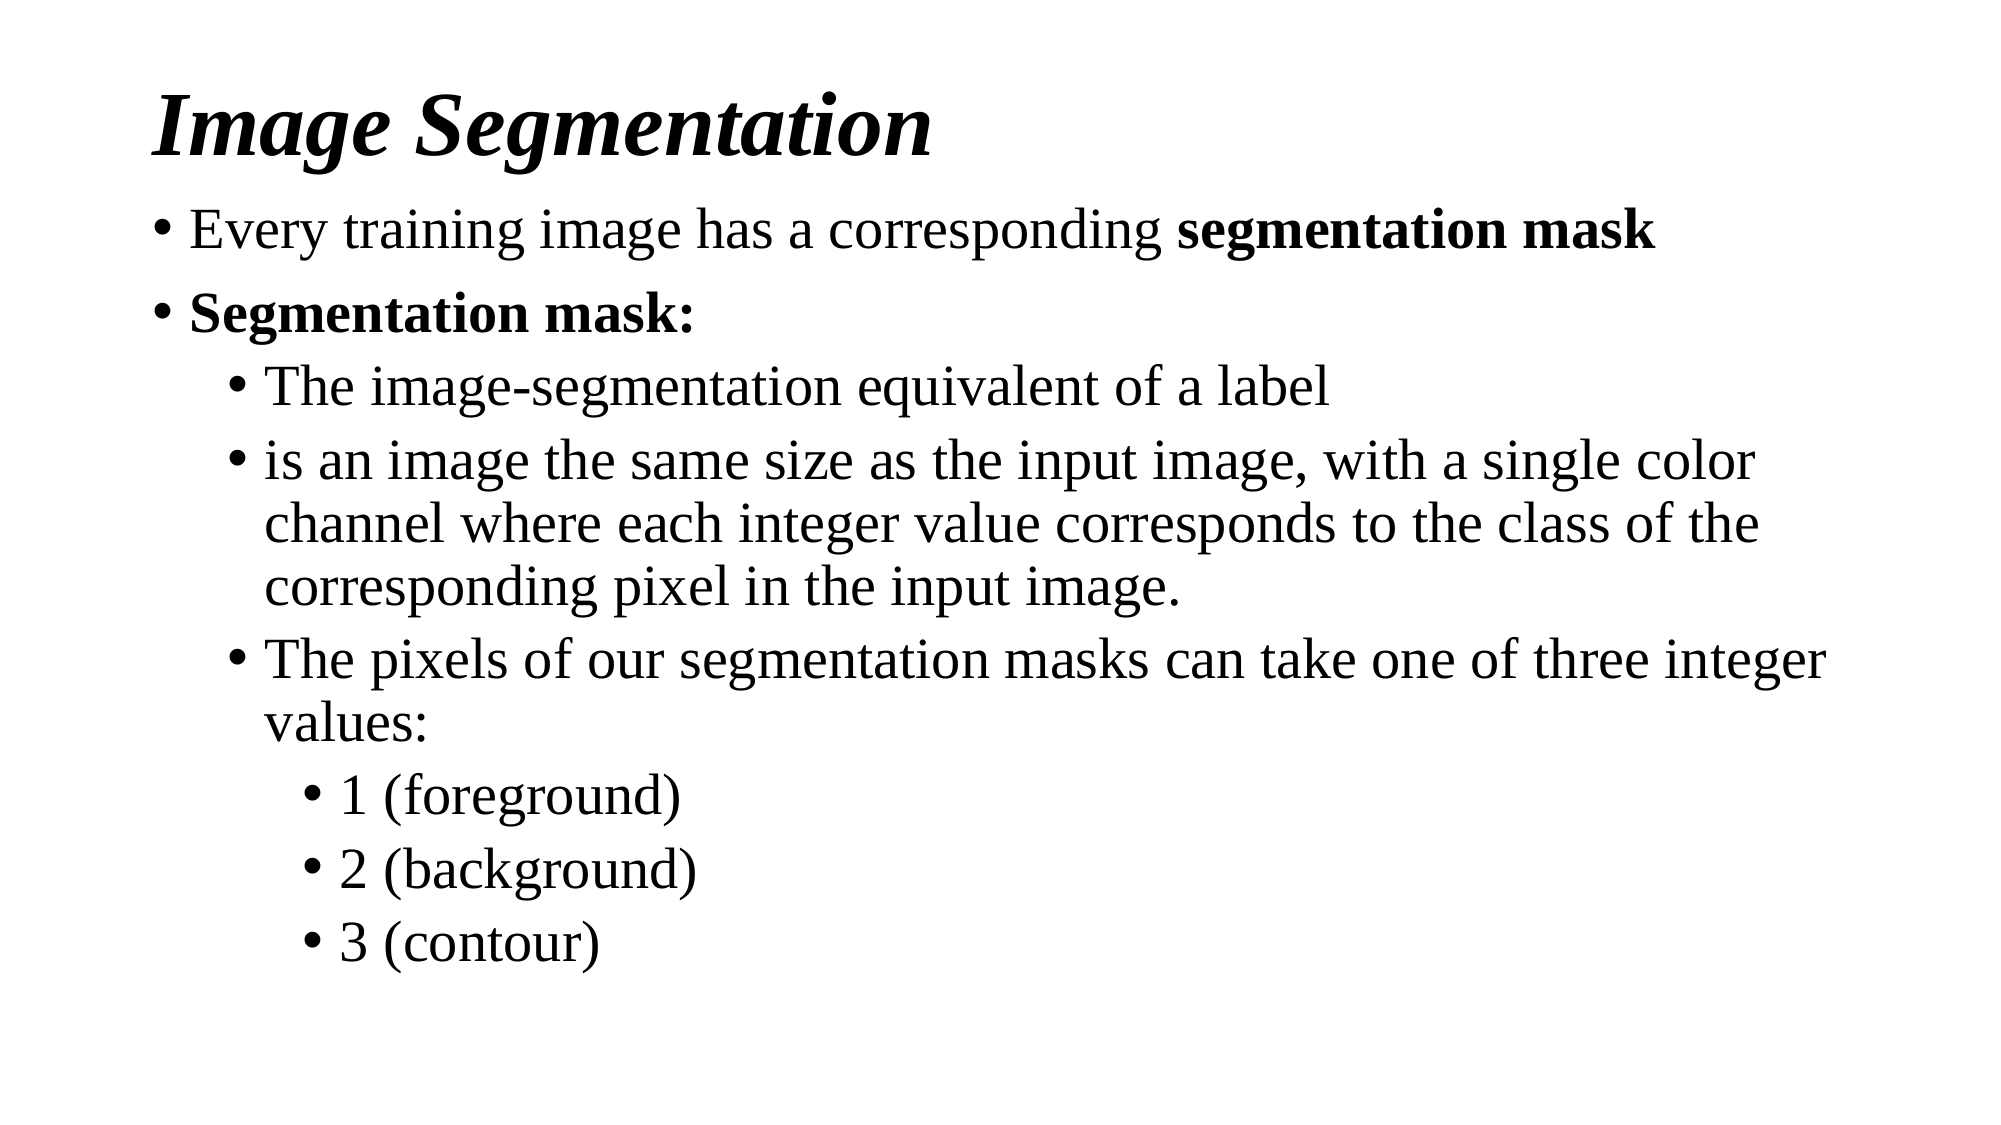

# Image Segmentation
Every training image has a corresponding segmentation mask
Segmentation mask:
The image-segmentation equivalent of a label
is an image the same size as the input image, with a single color channel where each integer value corresponds to the class of the corresponding pixel in the input image.
The pixels of our segmentation masks can take one of three integer values:
1 (foreground)
2 (background)
3 (contour)